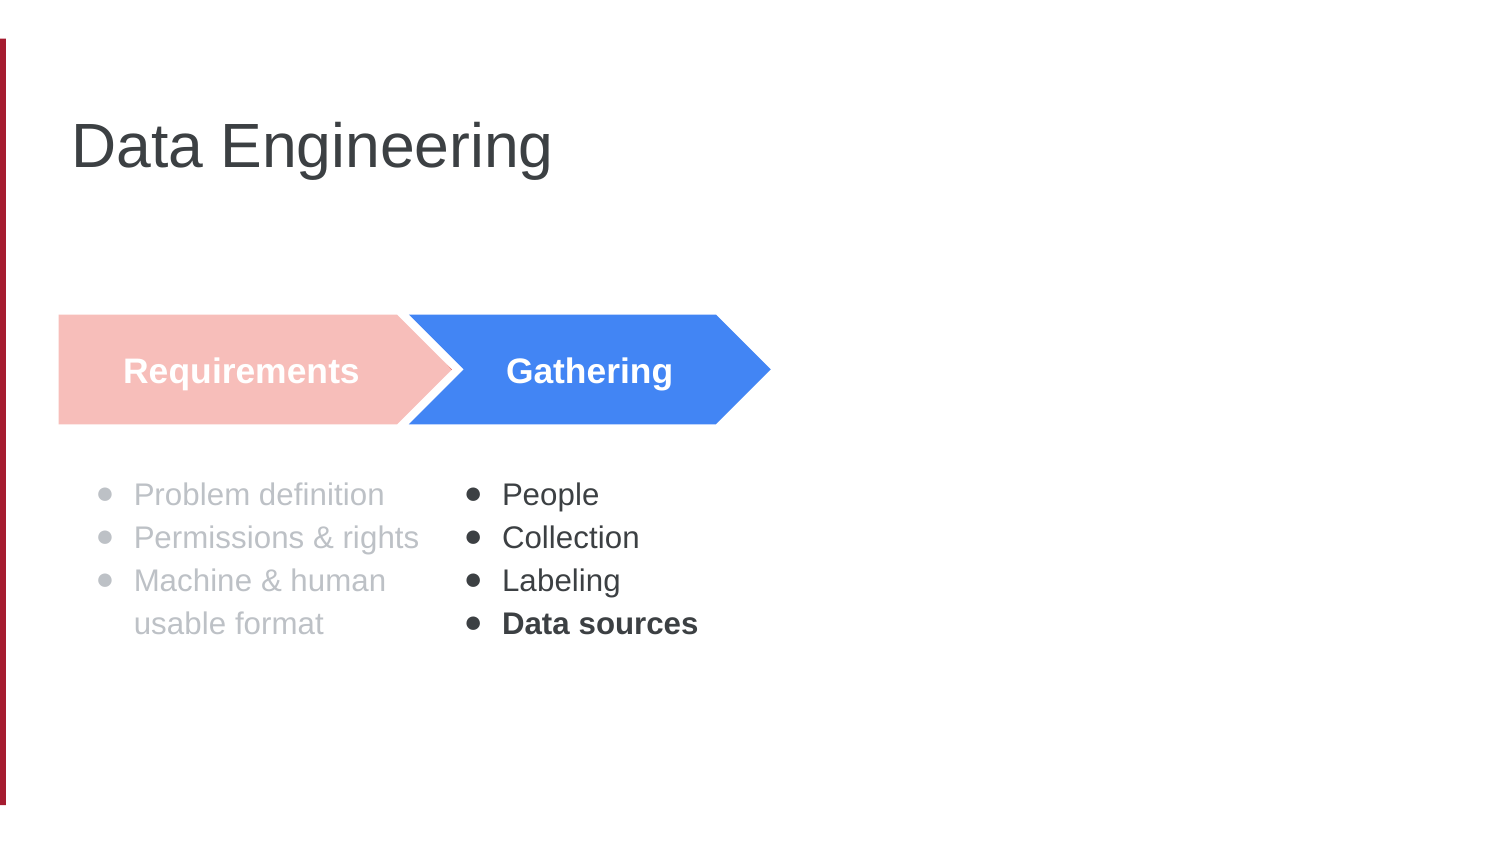

# Data Engineering

Gathering
Requirements
Problem definition
Permissions & rights
Machine & human usable format
People
Collection
Labeling
Data sources